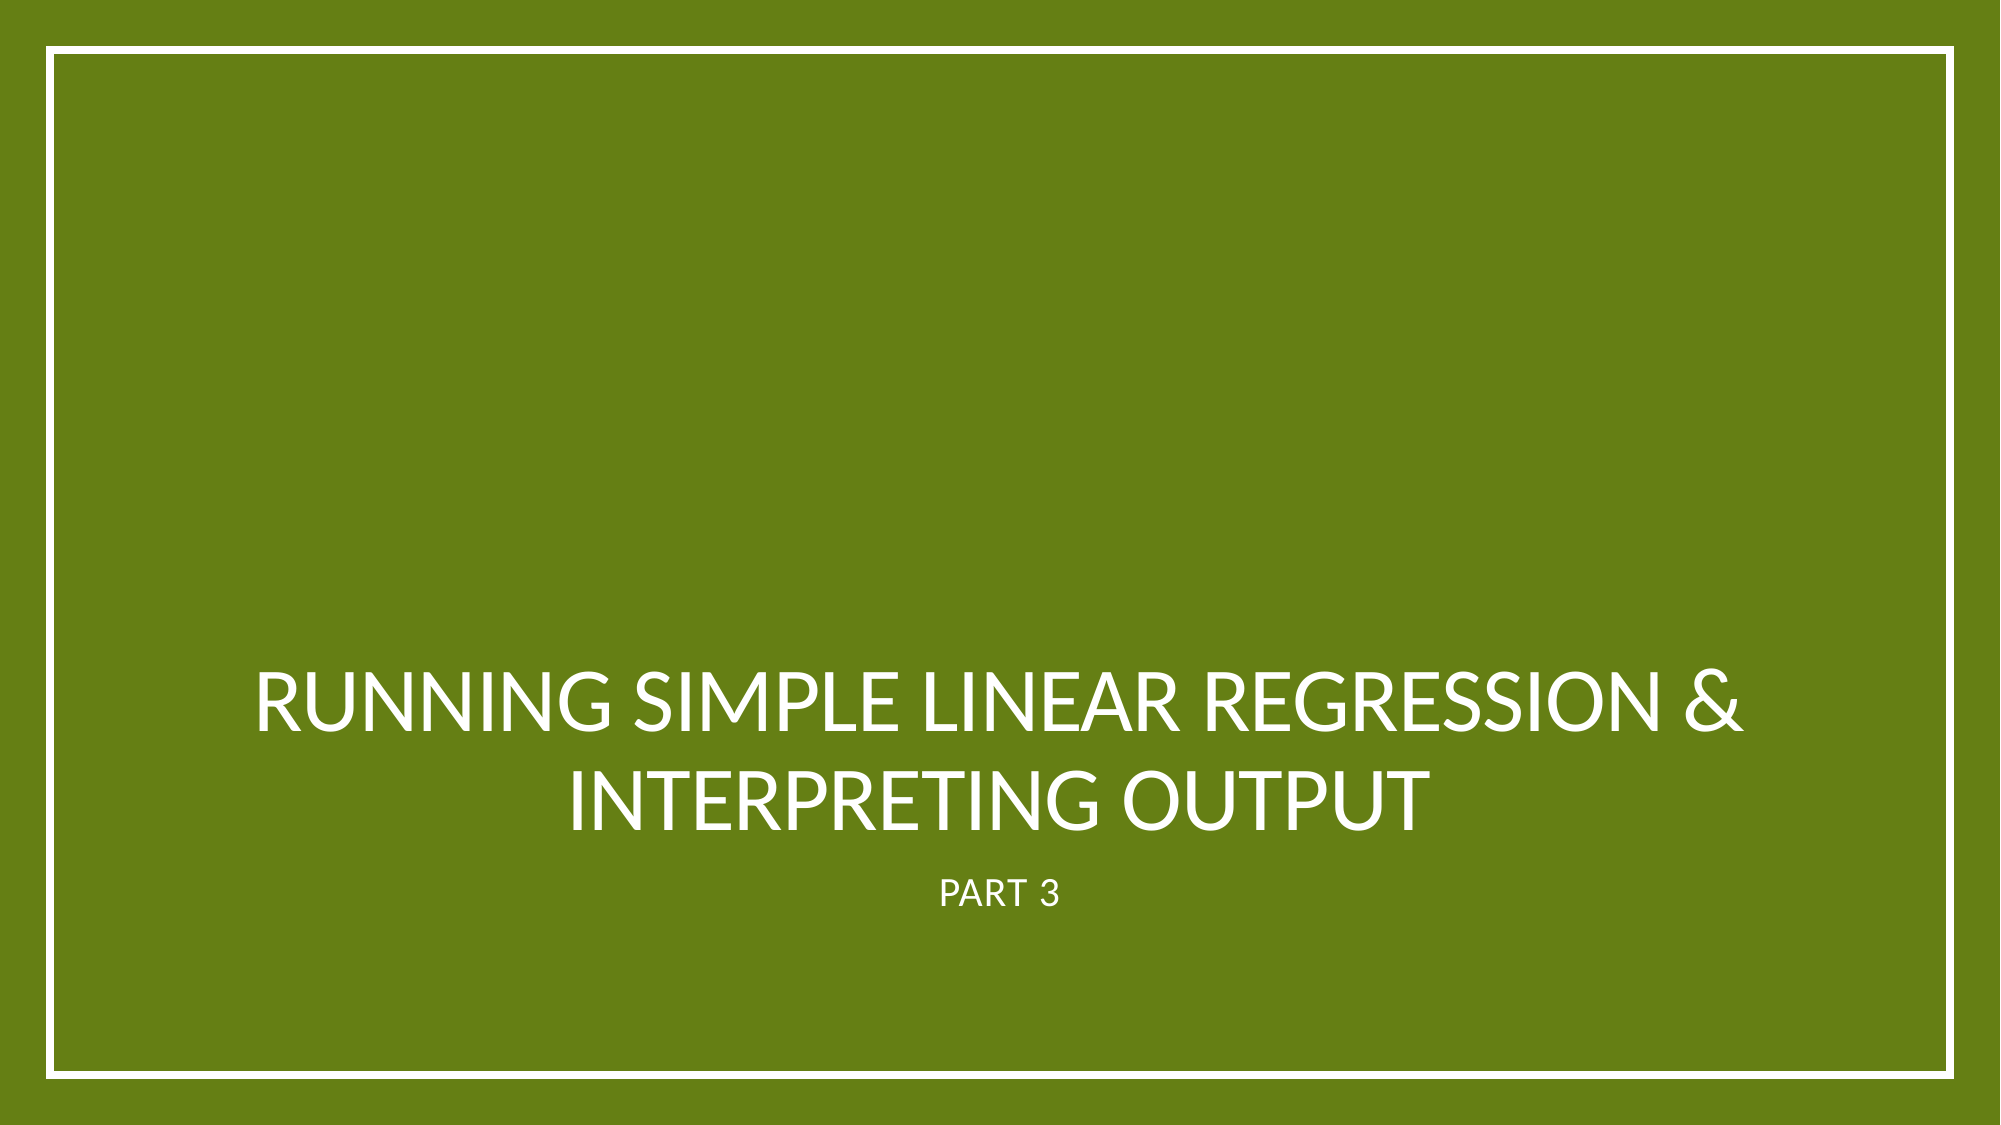

# Running simple linear regression & Interpreting output
Part 3